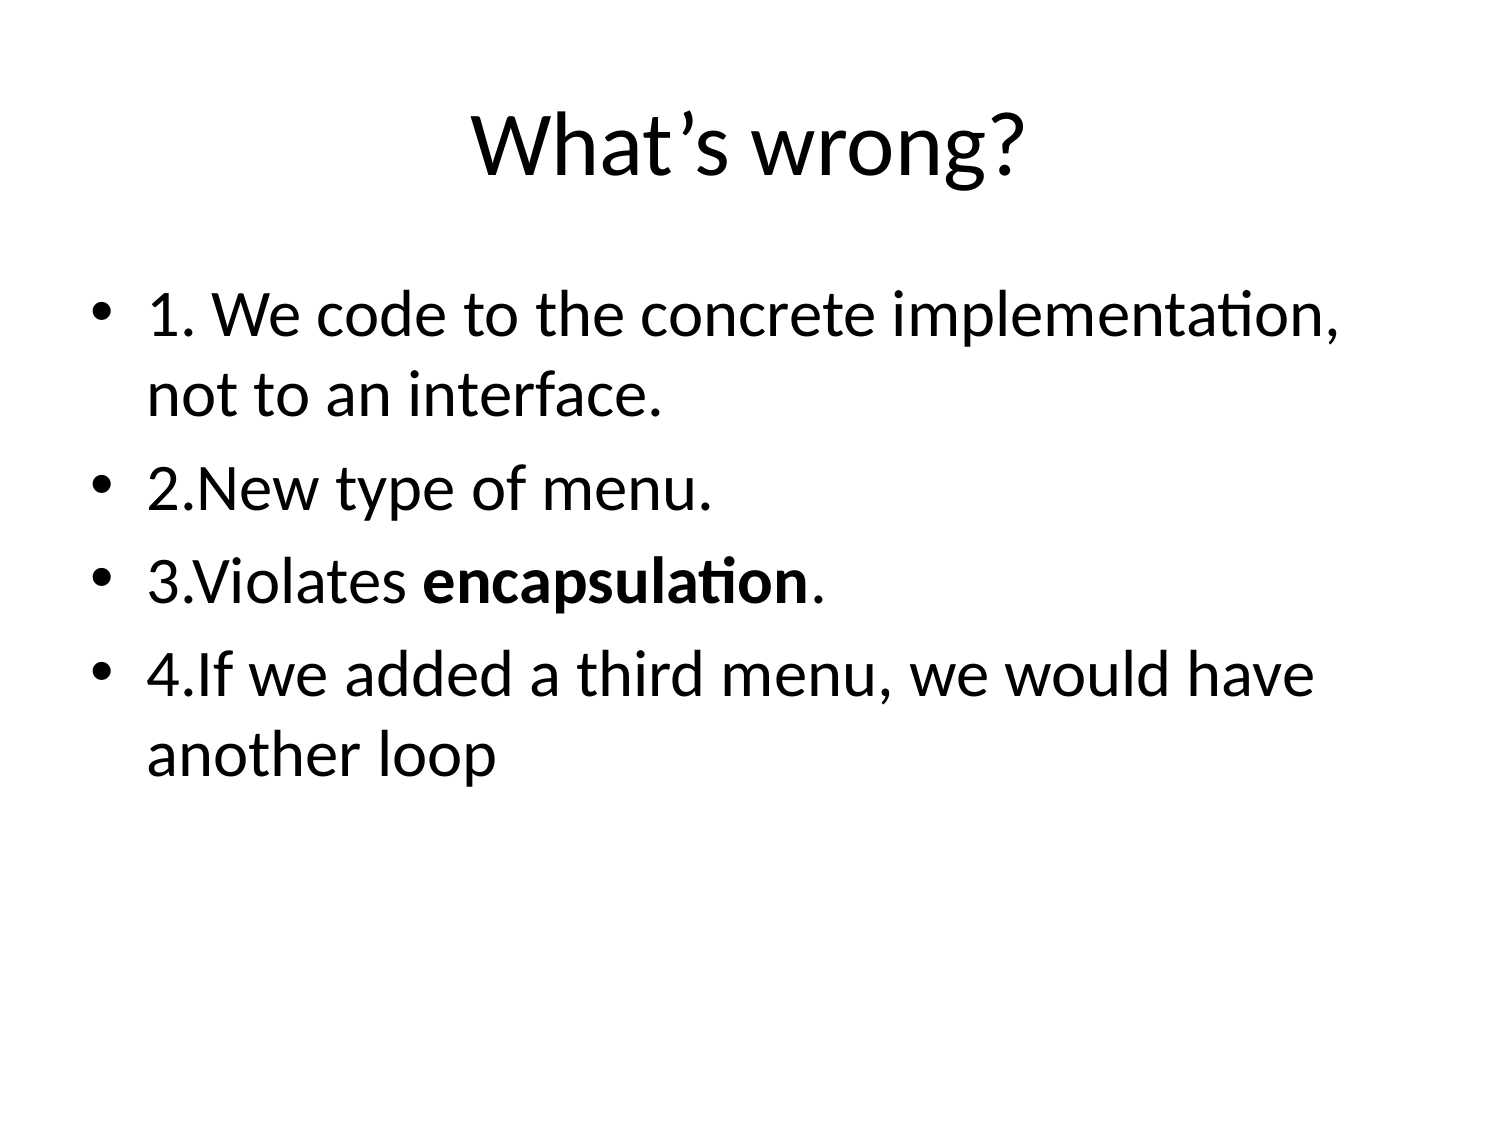

# What’s wrong?
1. We code to the concrete implementation, not to an interface.
2.New type of menu.
3.Violates encapsulation.
4.If we added a third menu, we would have another loop